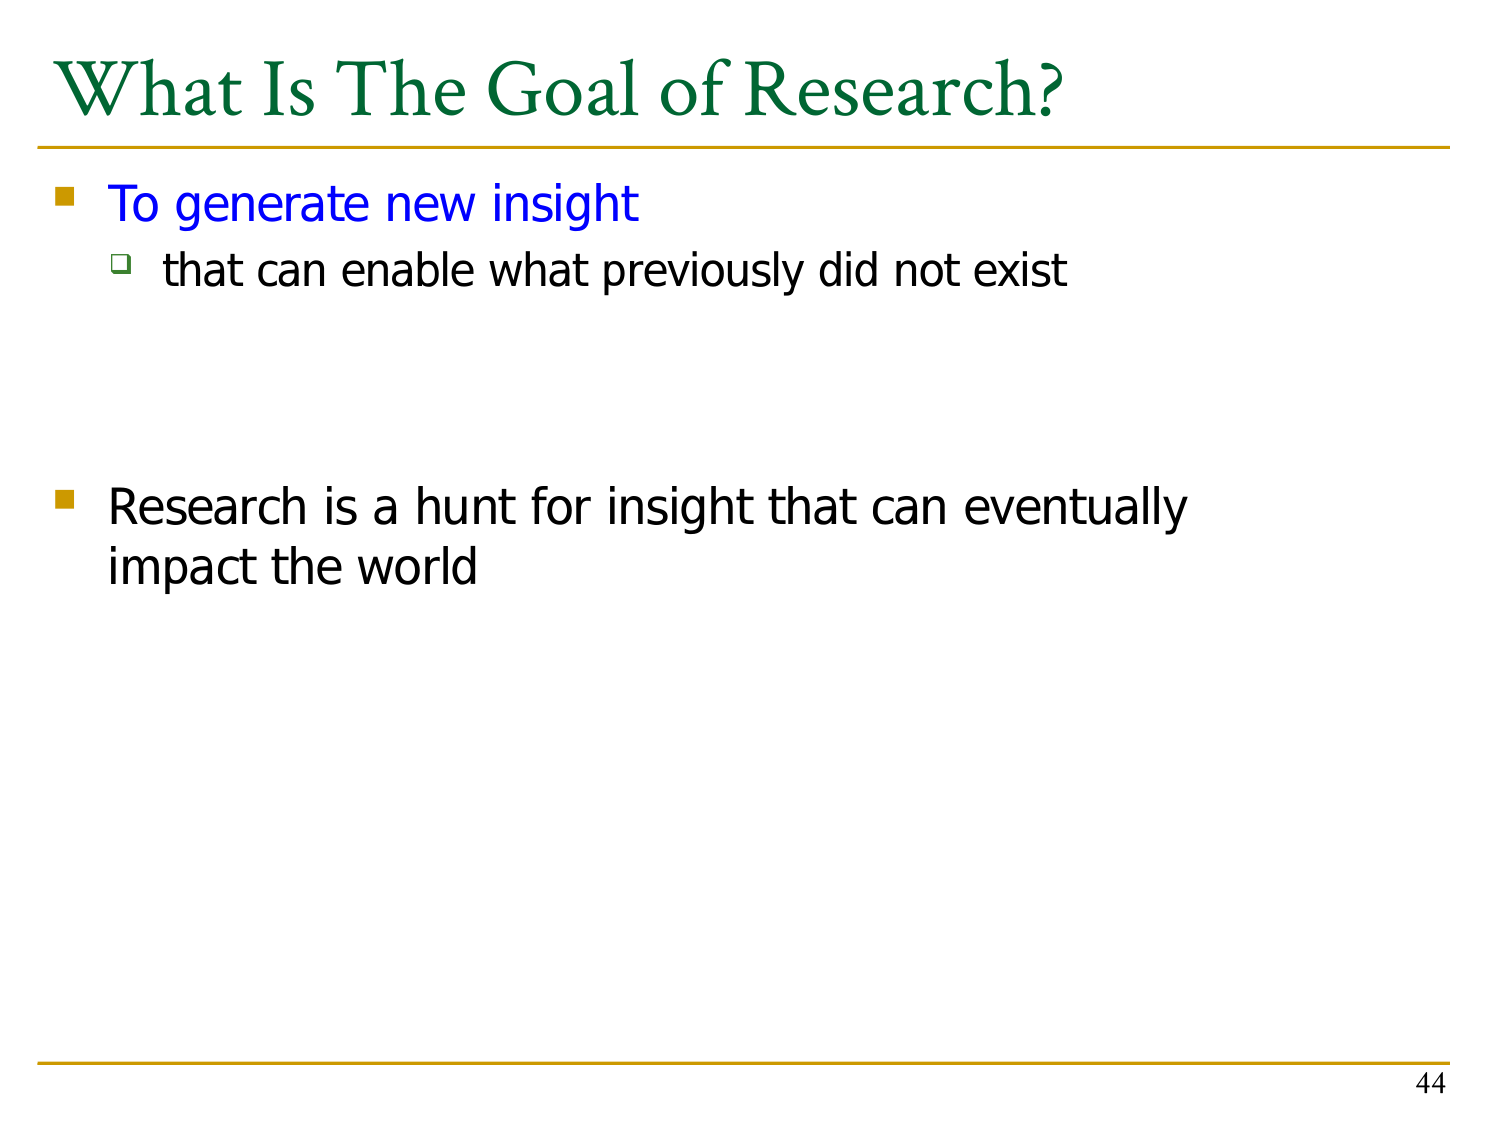

# What Is The Goal of Research?
To generate new insight
that can enable what previously did not exist

Research is a hunt for insight that can eventually        impact the world

44